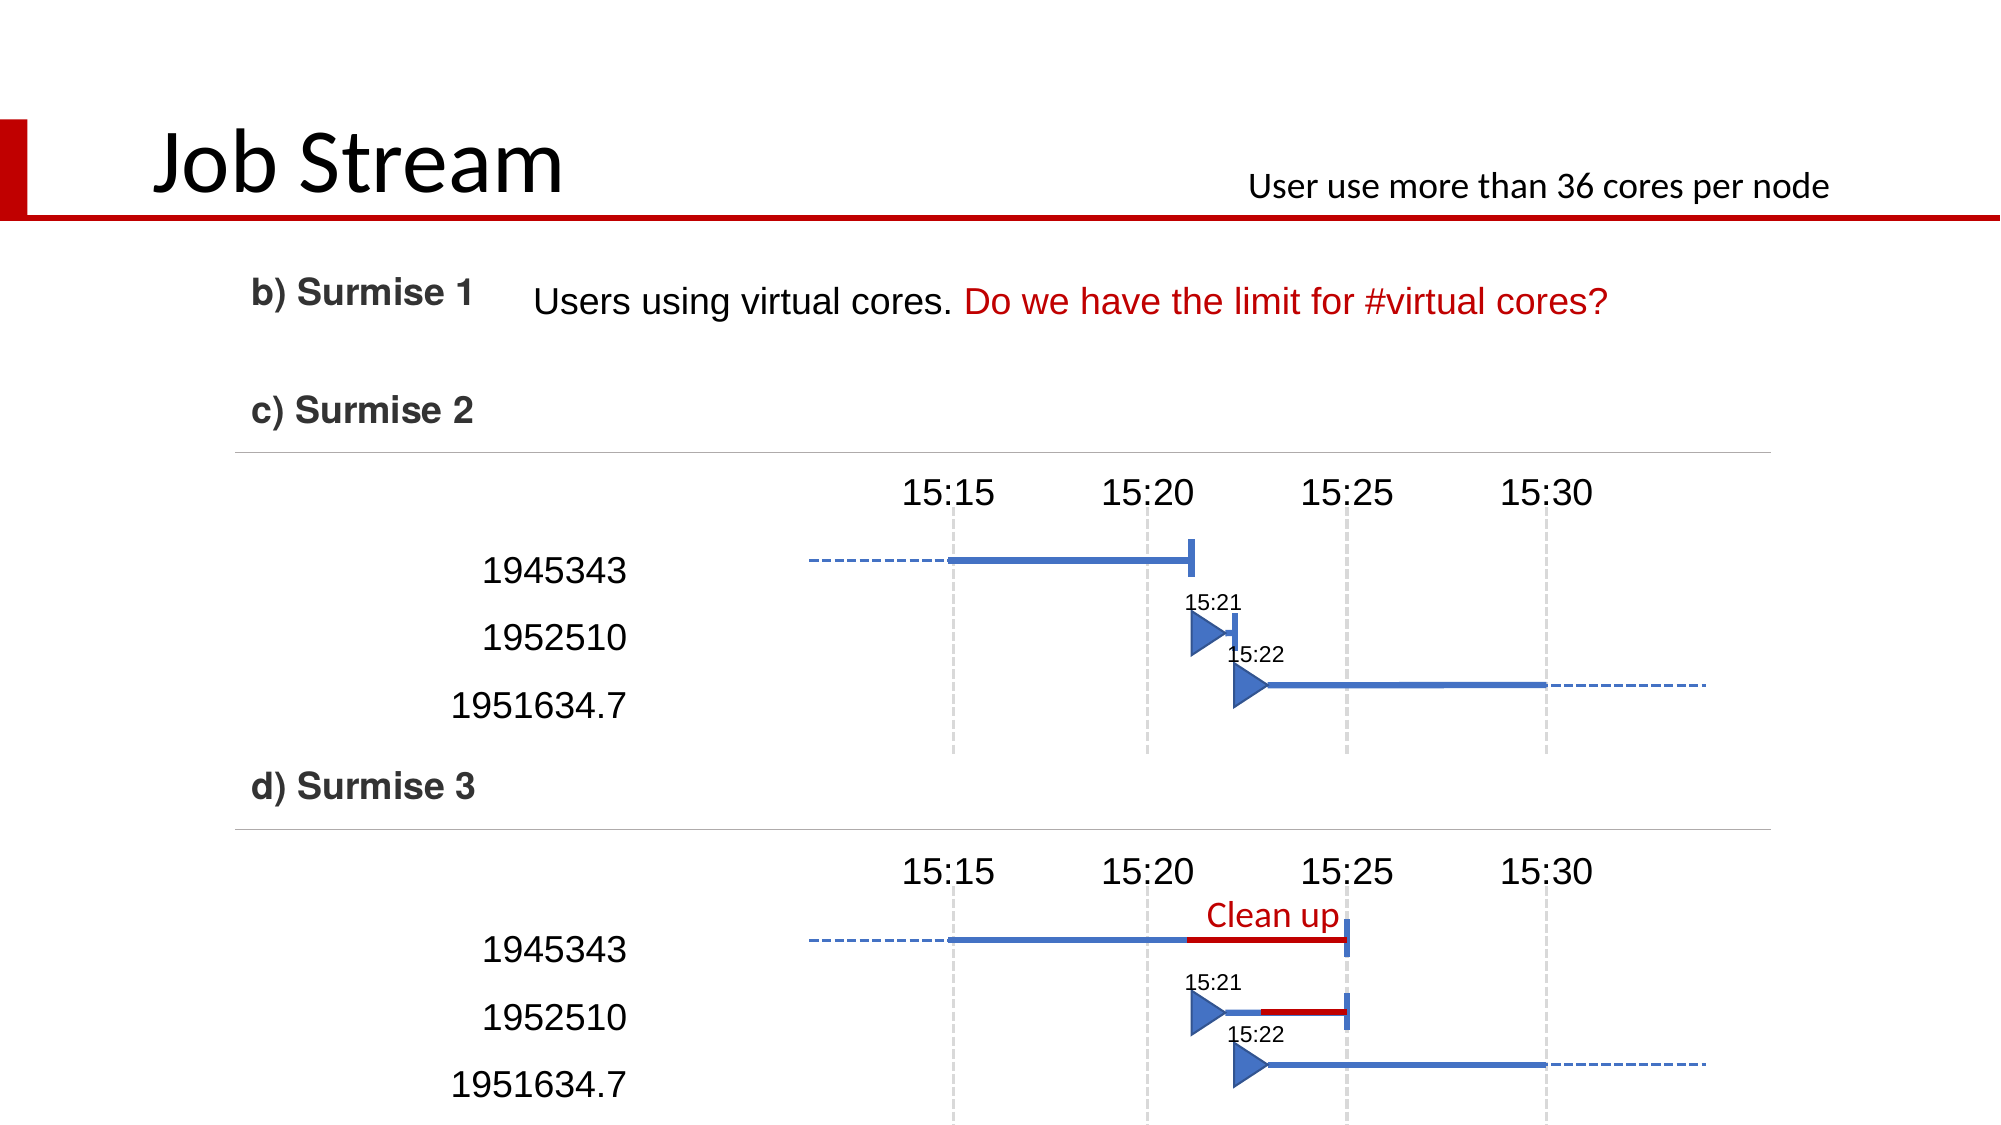

# Job Stream

User use more than 36 cores per node
Users using virtual cores. Do we have the limit for #virtual cores?
b) Surmise 1
c) Surmise 2
15:15
15:20
15:25
15:30
1945343
1952510
1951634.7
15:21

15:22

d) Surmise 3
15:15
15:20
15:25
15:30
Clean up
1945343
1952510
1951634.7
15:21

15:22